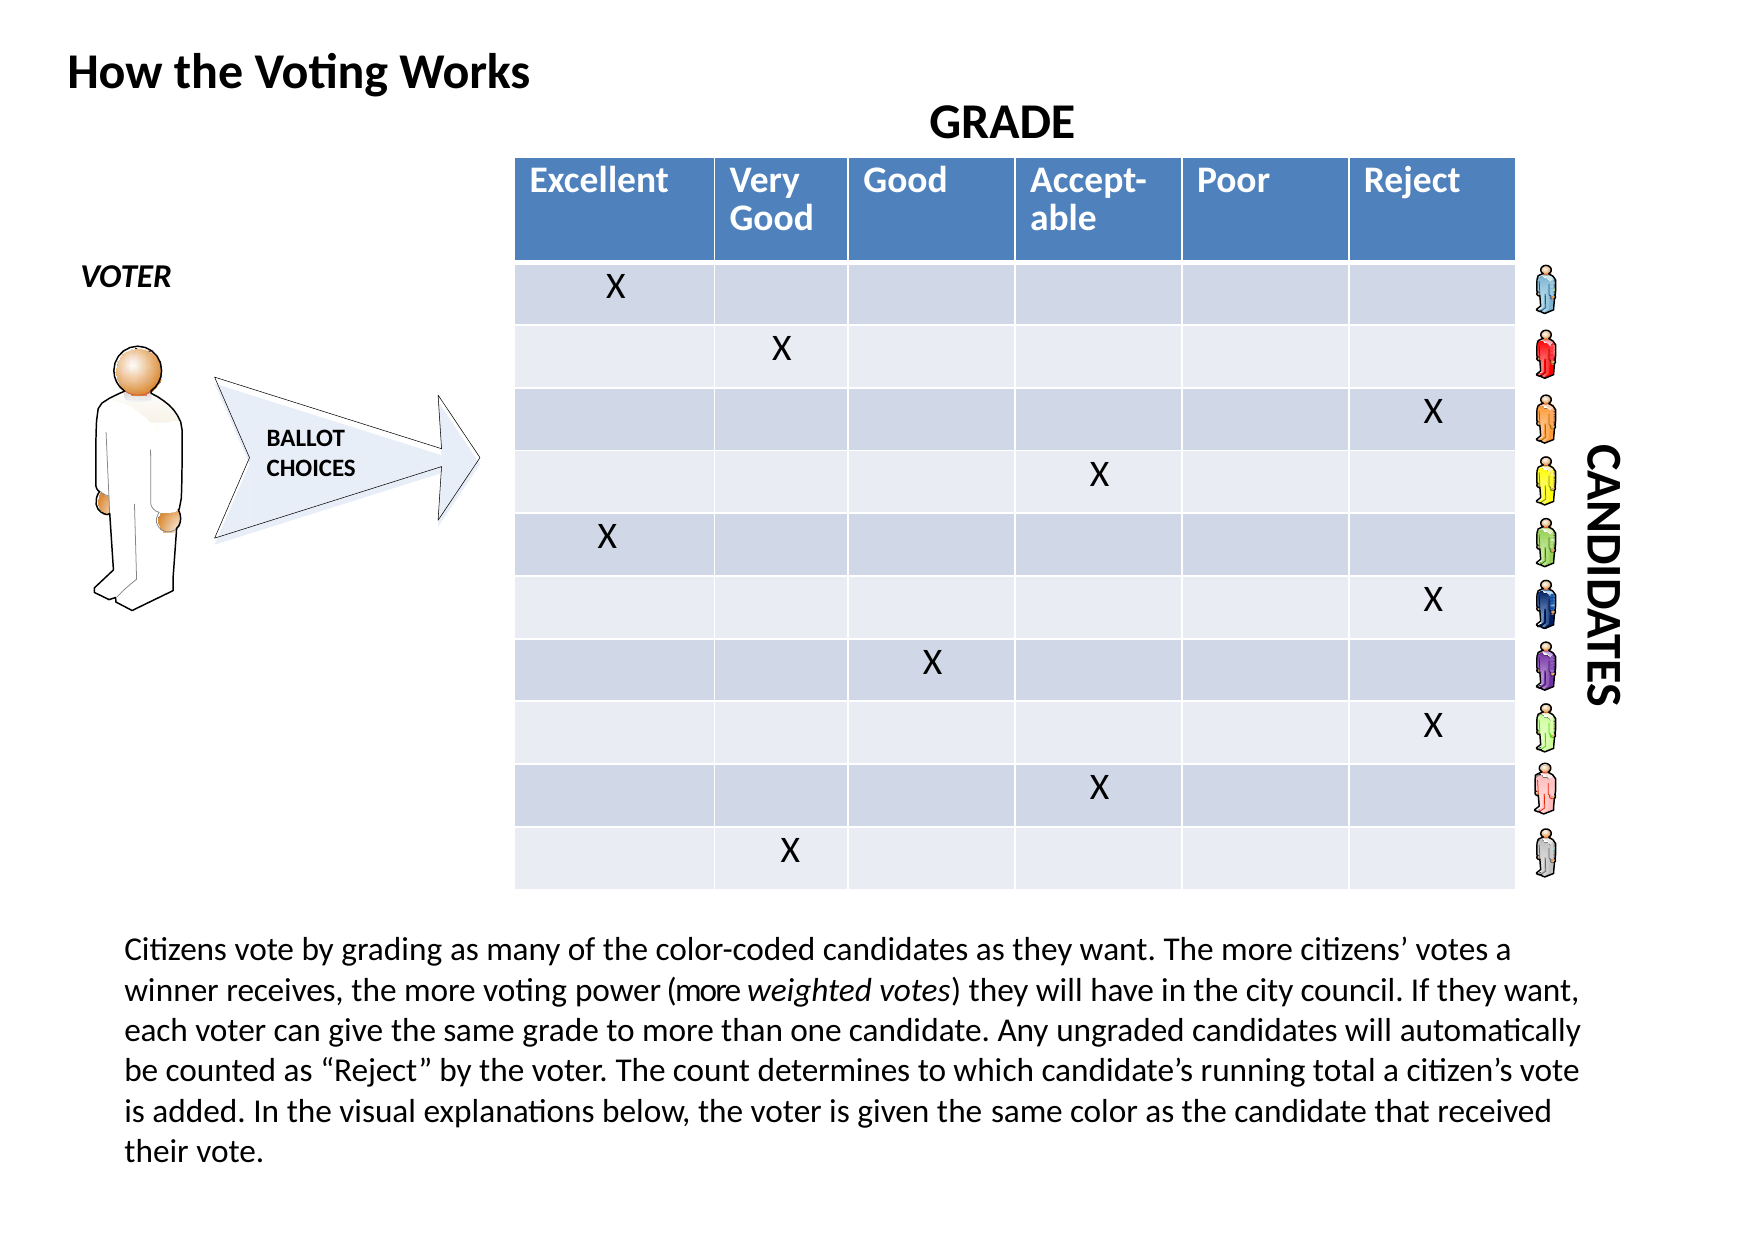

# How the Voting Works
GRADE
| Excellent | Very Good | Good | Accept-able | Poor | Reject |
| --- | --- | --- | --- | --- | --- |
| X |  |  |  |  |  |
|  | X |  |  |  |  |
|  |  |  |  |  | X |
|  |  |  | X |  |  |
| X |  |  |  |  |  |
|  |  |  |  |  | X |
|  |  | X |  |  |  |
|  |  |  |  |  | X |
|  |  |  | X |  |  |
|  | X |  |  |  |  |
VOTER

BALLOT CHOICES

CANDIDATES

Citizens vote by grading as many of the color-coded candidates as they want. The more citizens’ votes a winner receives, the more voting power (more weighted votes) they will have in the city council. If they want, each voter can give the same grade to more than one candidate. Any ungraded candidates will automatically be counted as “Reject” by the voter. The count determines to which candidate’s running total a citizen’s vote is added. In the visual explanations below, the voter is given the same color as the candidate that received their vote.
2